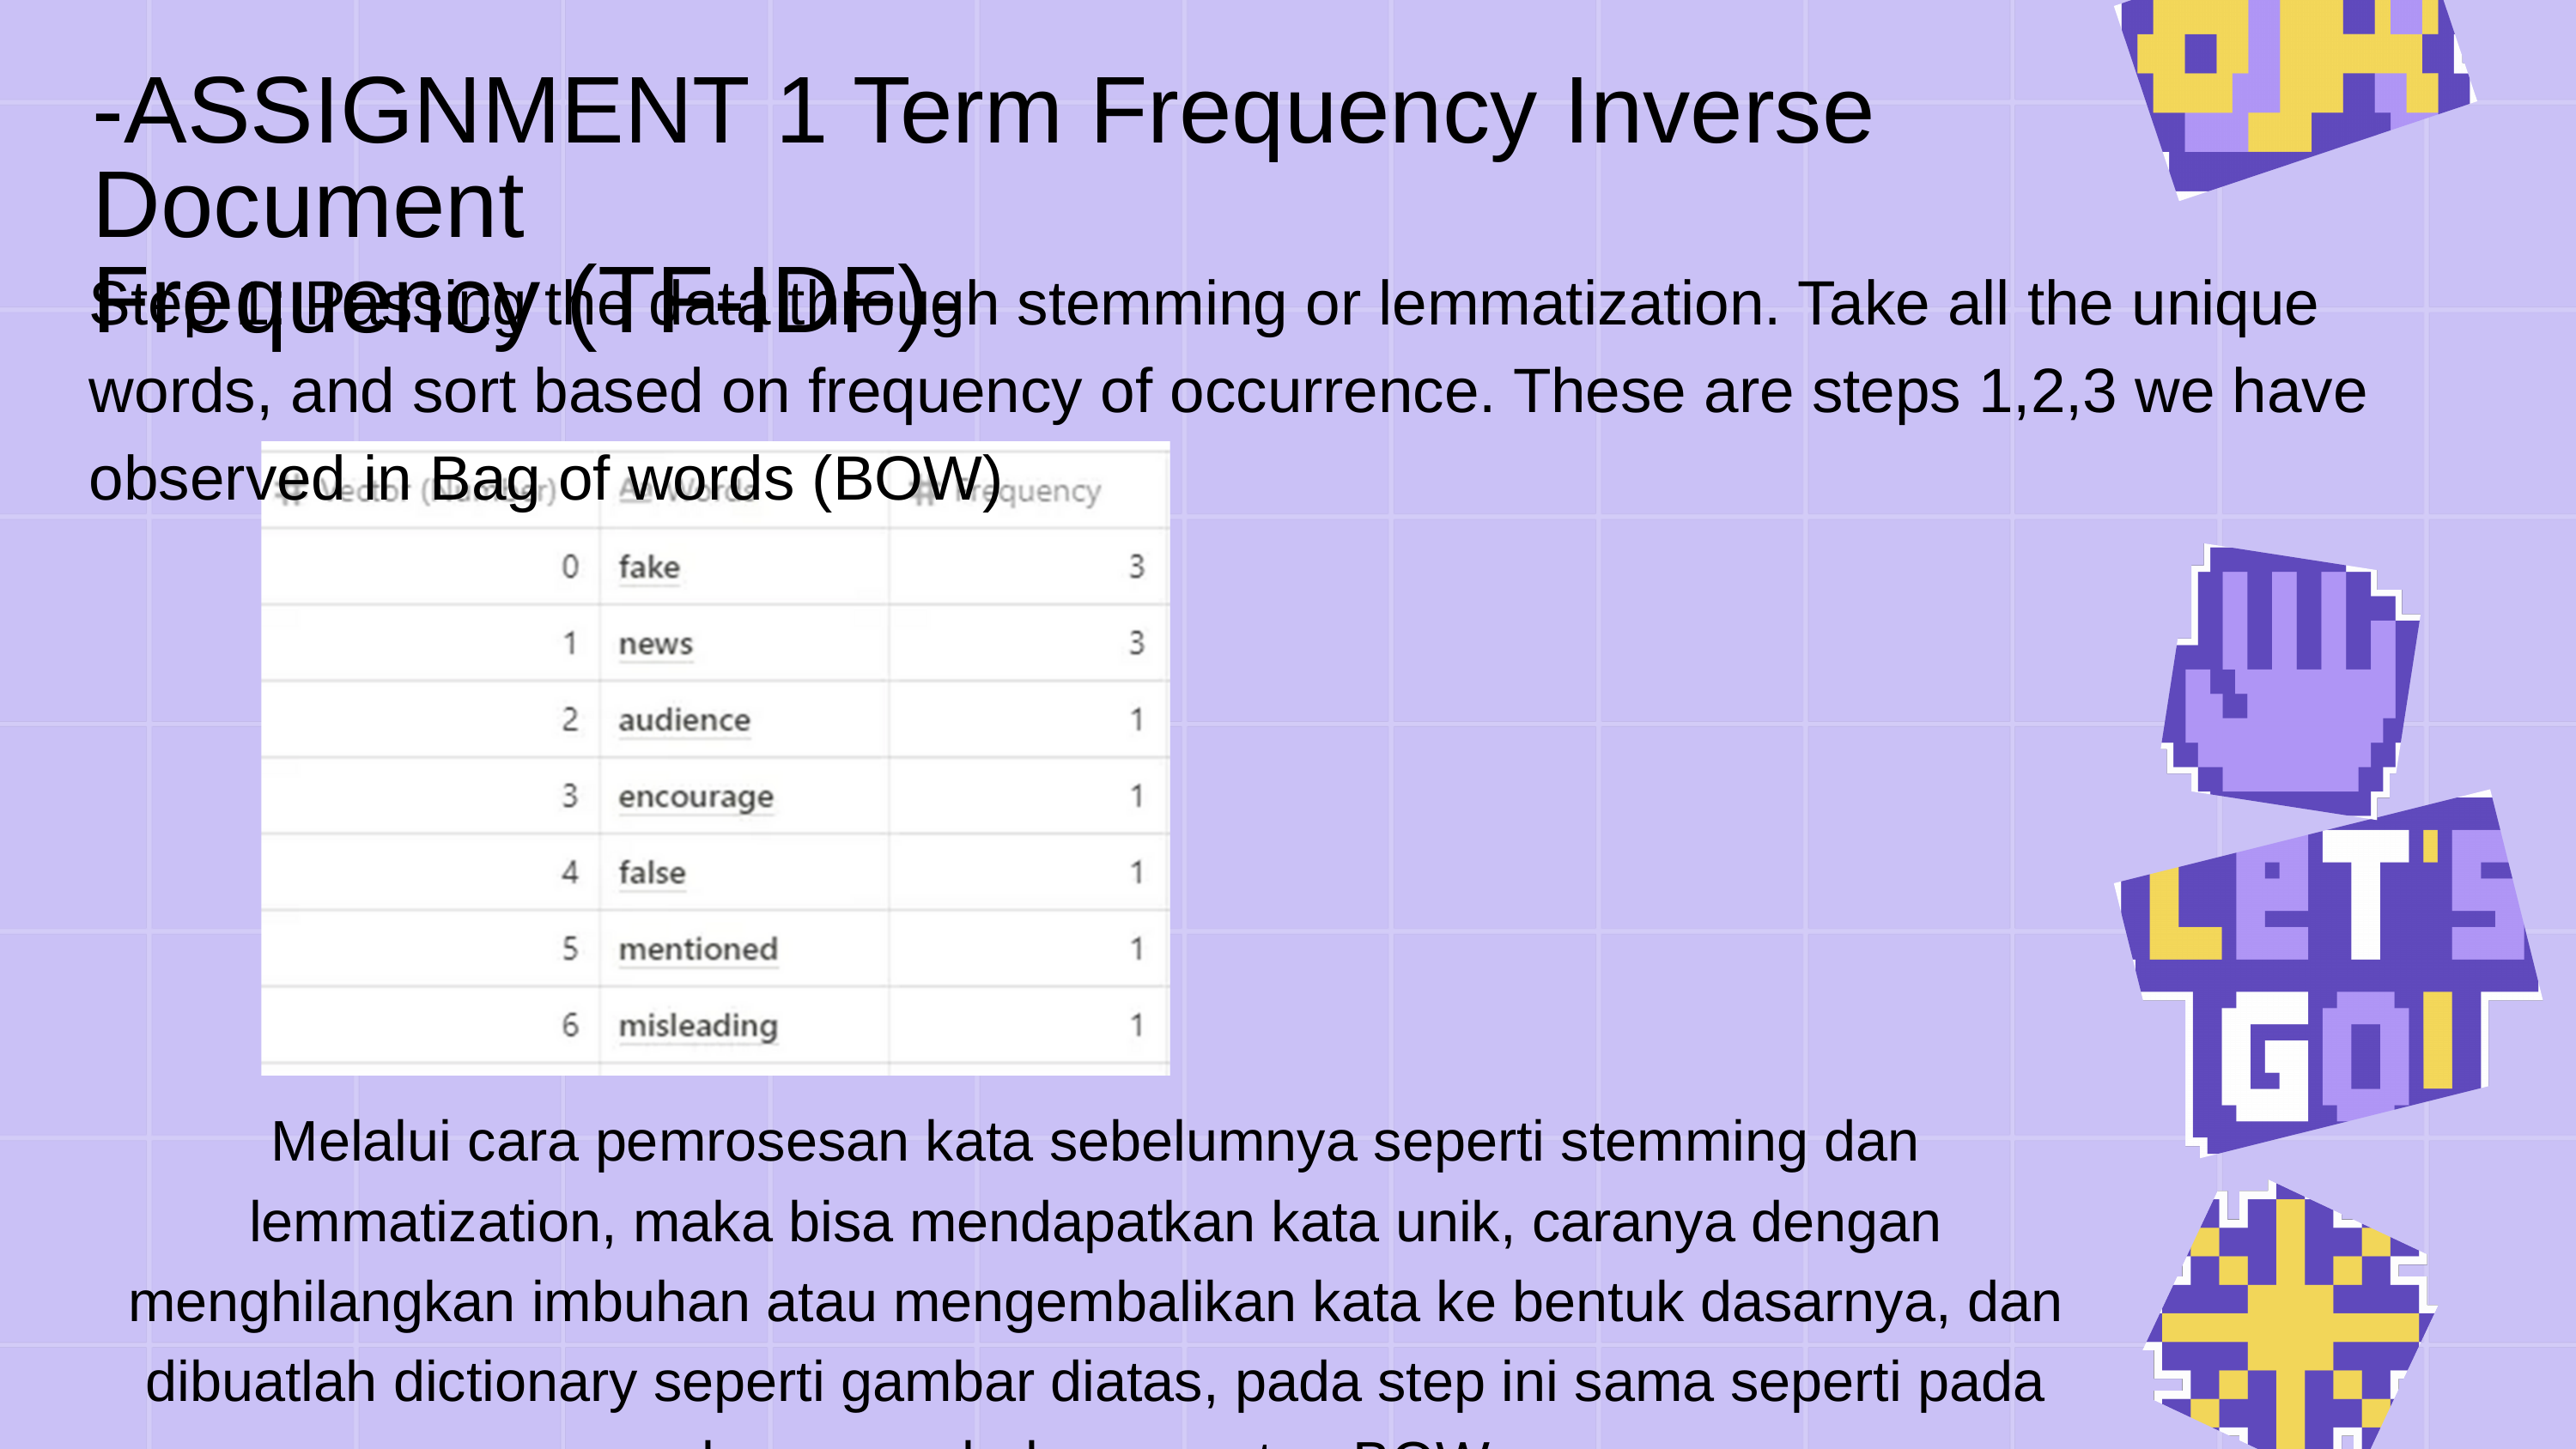

-ASSIGNMENT 1 Term Frequency Inverse Document
Frequency (TF-IDF)-
Step 1: Passing the data through stemming or lemmatization. Take all the unique words, and sort based on frequency of occurrence. These are steps 1,2,3 we have observed in Bag of words (BOW)

Melalui cara pemrosesan kata sebelumnya seperti stemming dan lemmatization, maka bisa mendapatkan kata unik, caranya dengan menghilangkan imbuhan atau mengembalikan kata ke bentuk dasarnya, dan dibuatlah dictionary seperti gambar diatas, pada step ini sama seperti pada konsep sebelumnya atau BOW